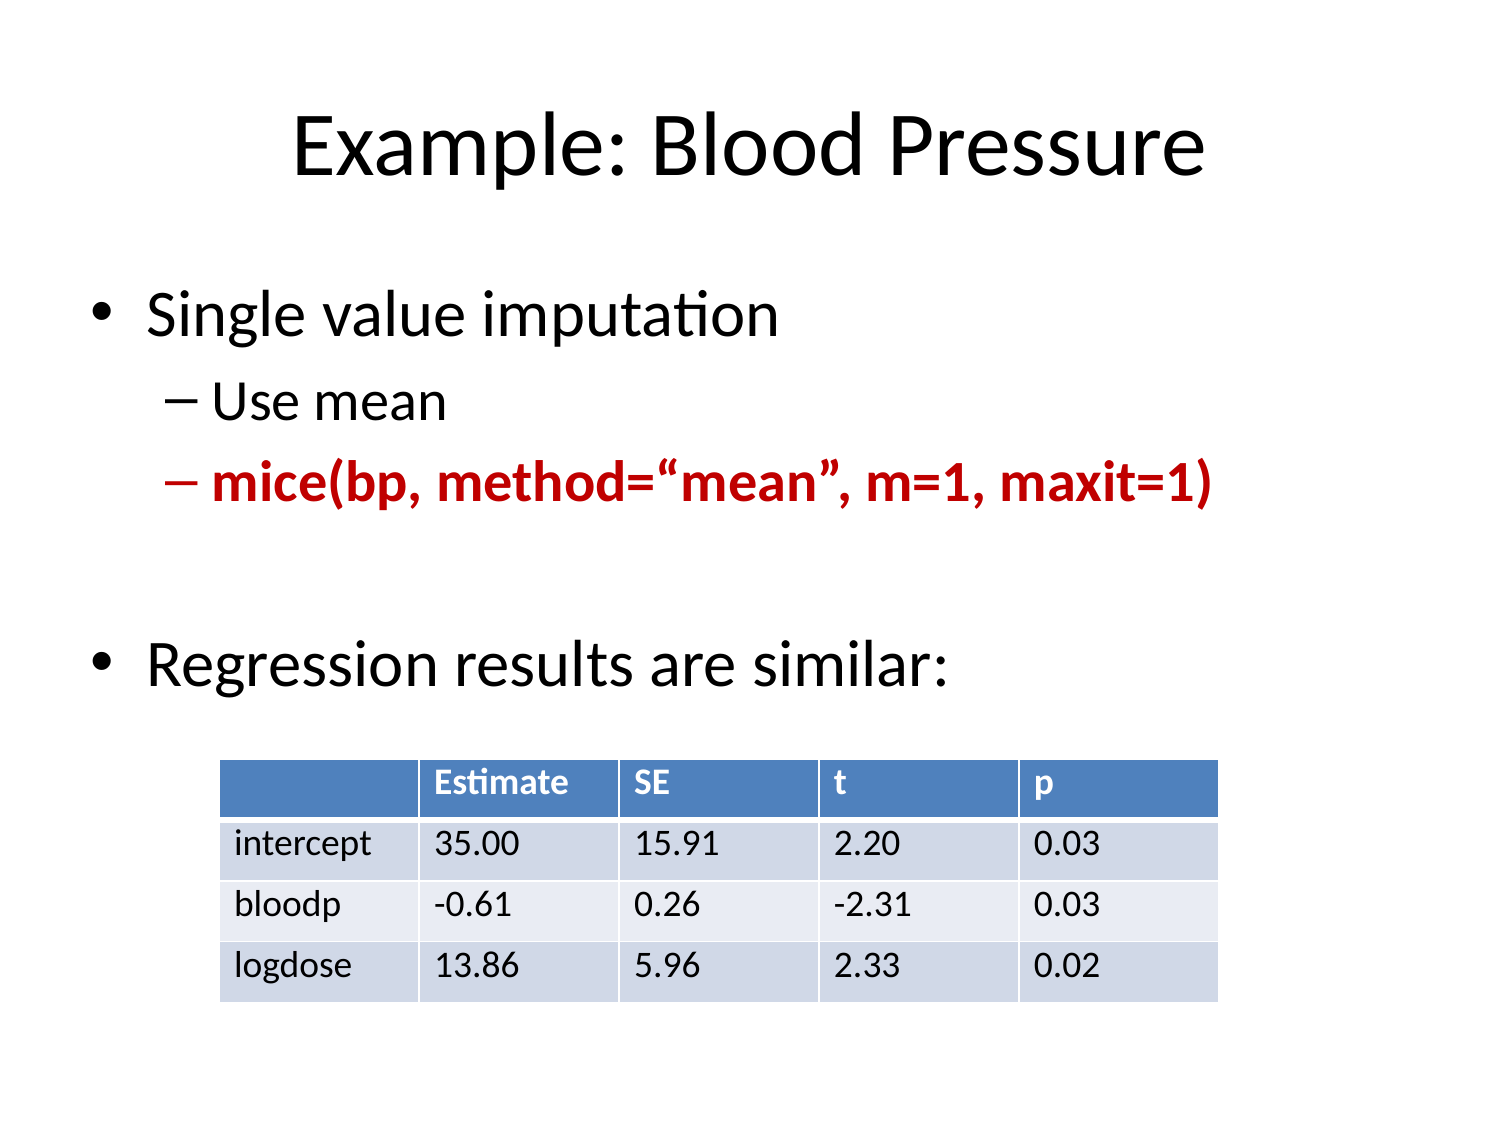

# Example: Blood Pressure
Single value imputation
Use mean
mice(bp, method=“mean”, m=1, maxit=1)

Regression results are similar:

|  | Estimate | SE | t | p |
| --- | --- | --- | --- | --- |
| intercept | 35.00 | 15.91 | 2.20 | 0.03 |
| bloodp | -0.61 | 0.26 | -2.31 | 0.03 |
| logdose | 13.86 | 5.96 | 2.33 | 0.02 |